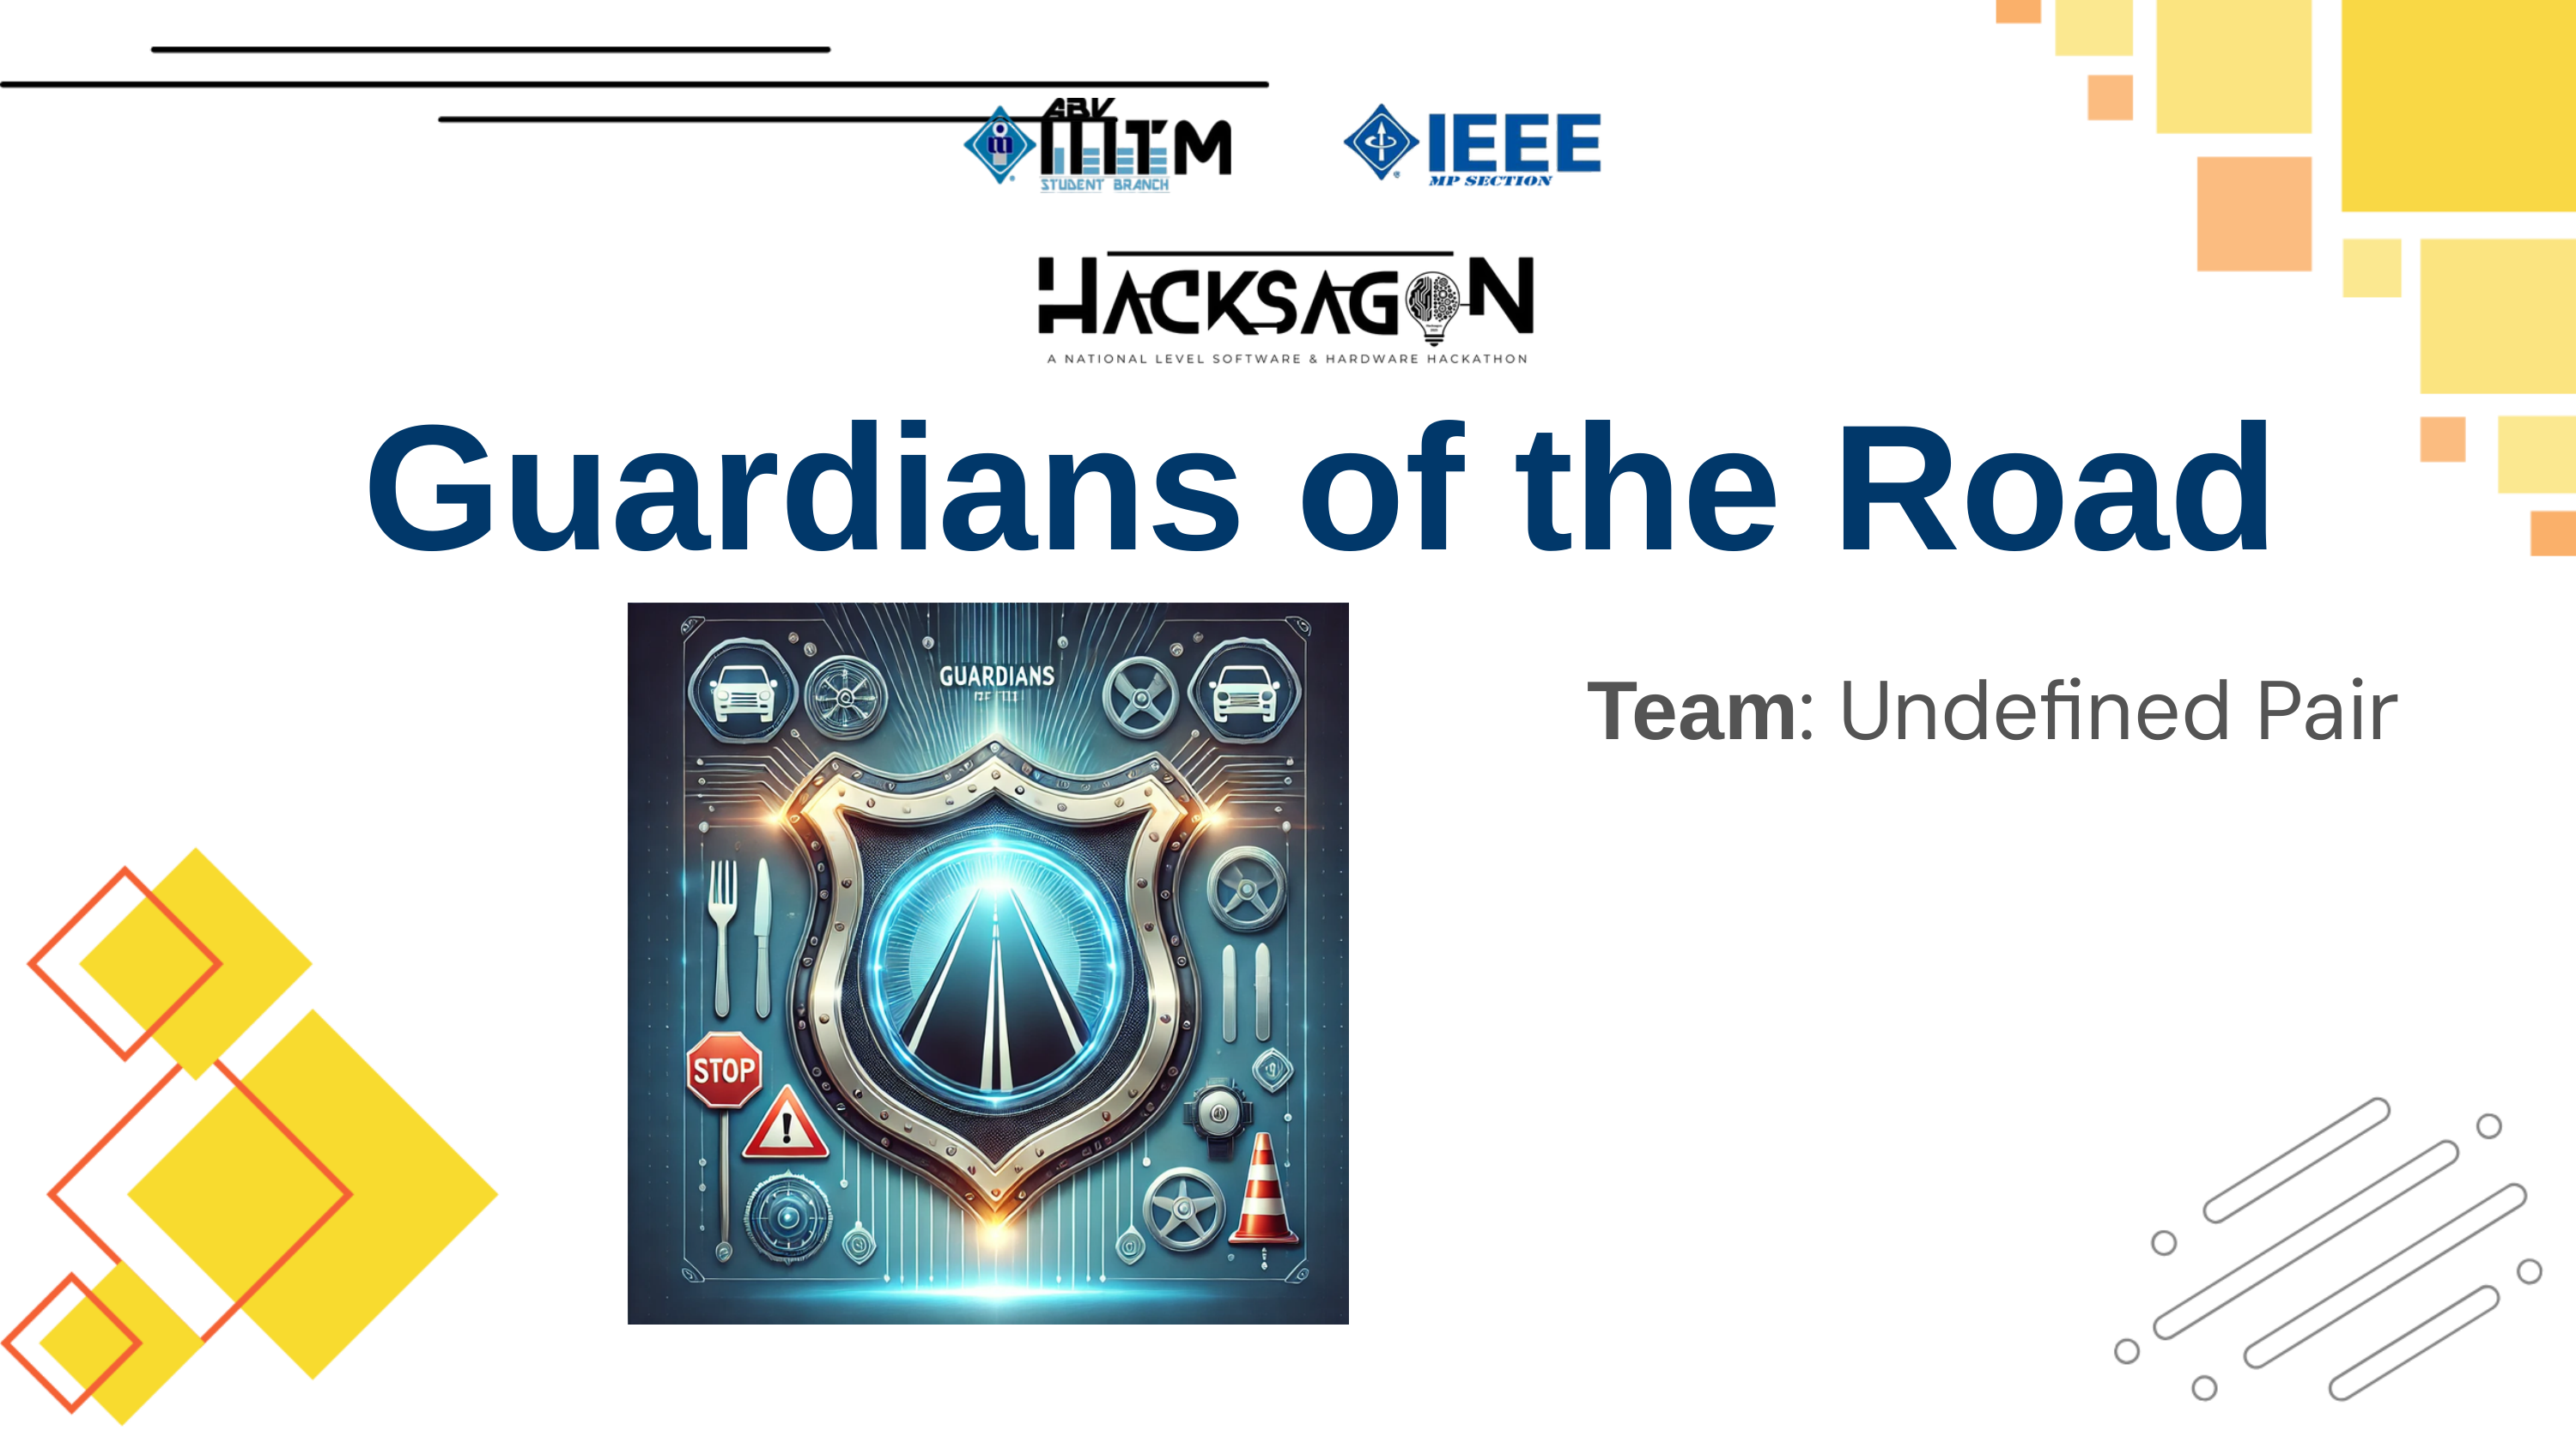

Guardians of the Road

Team: Undefined Pair